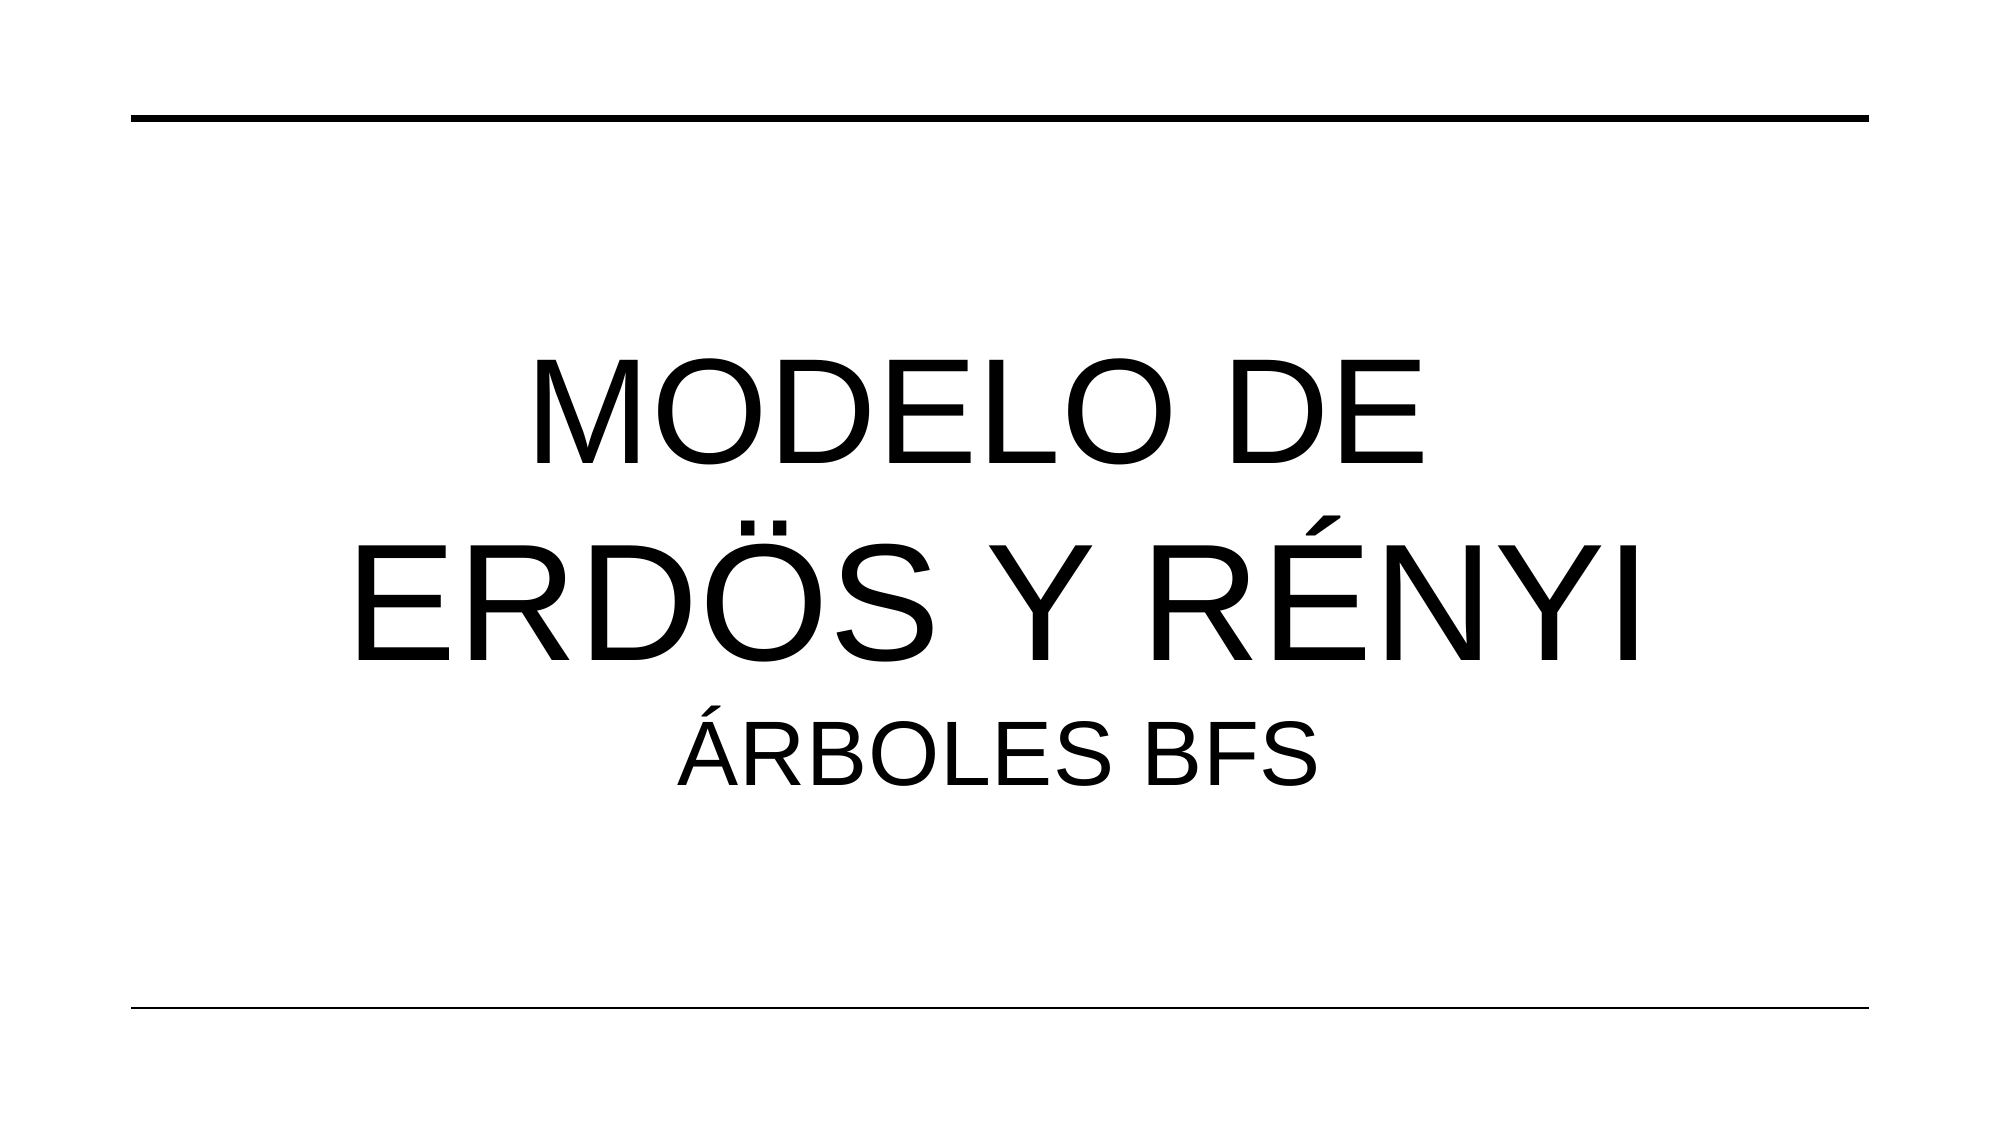

# Modelo de Erdös y Rényi árboles bfs